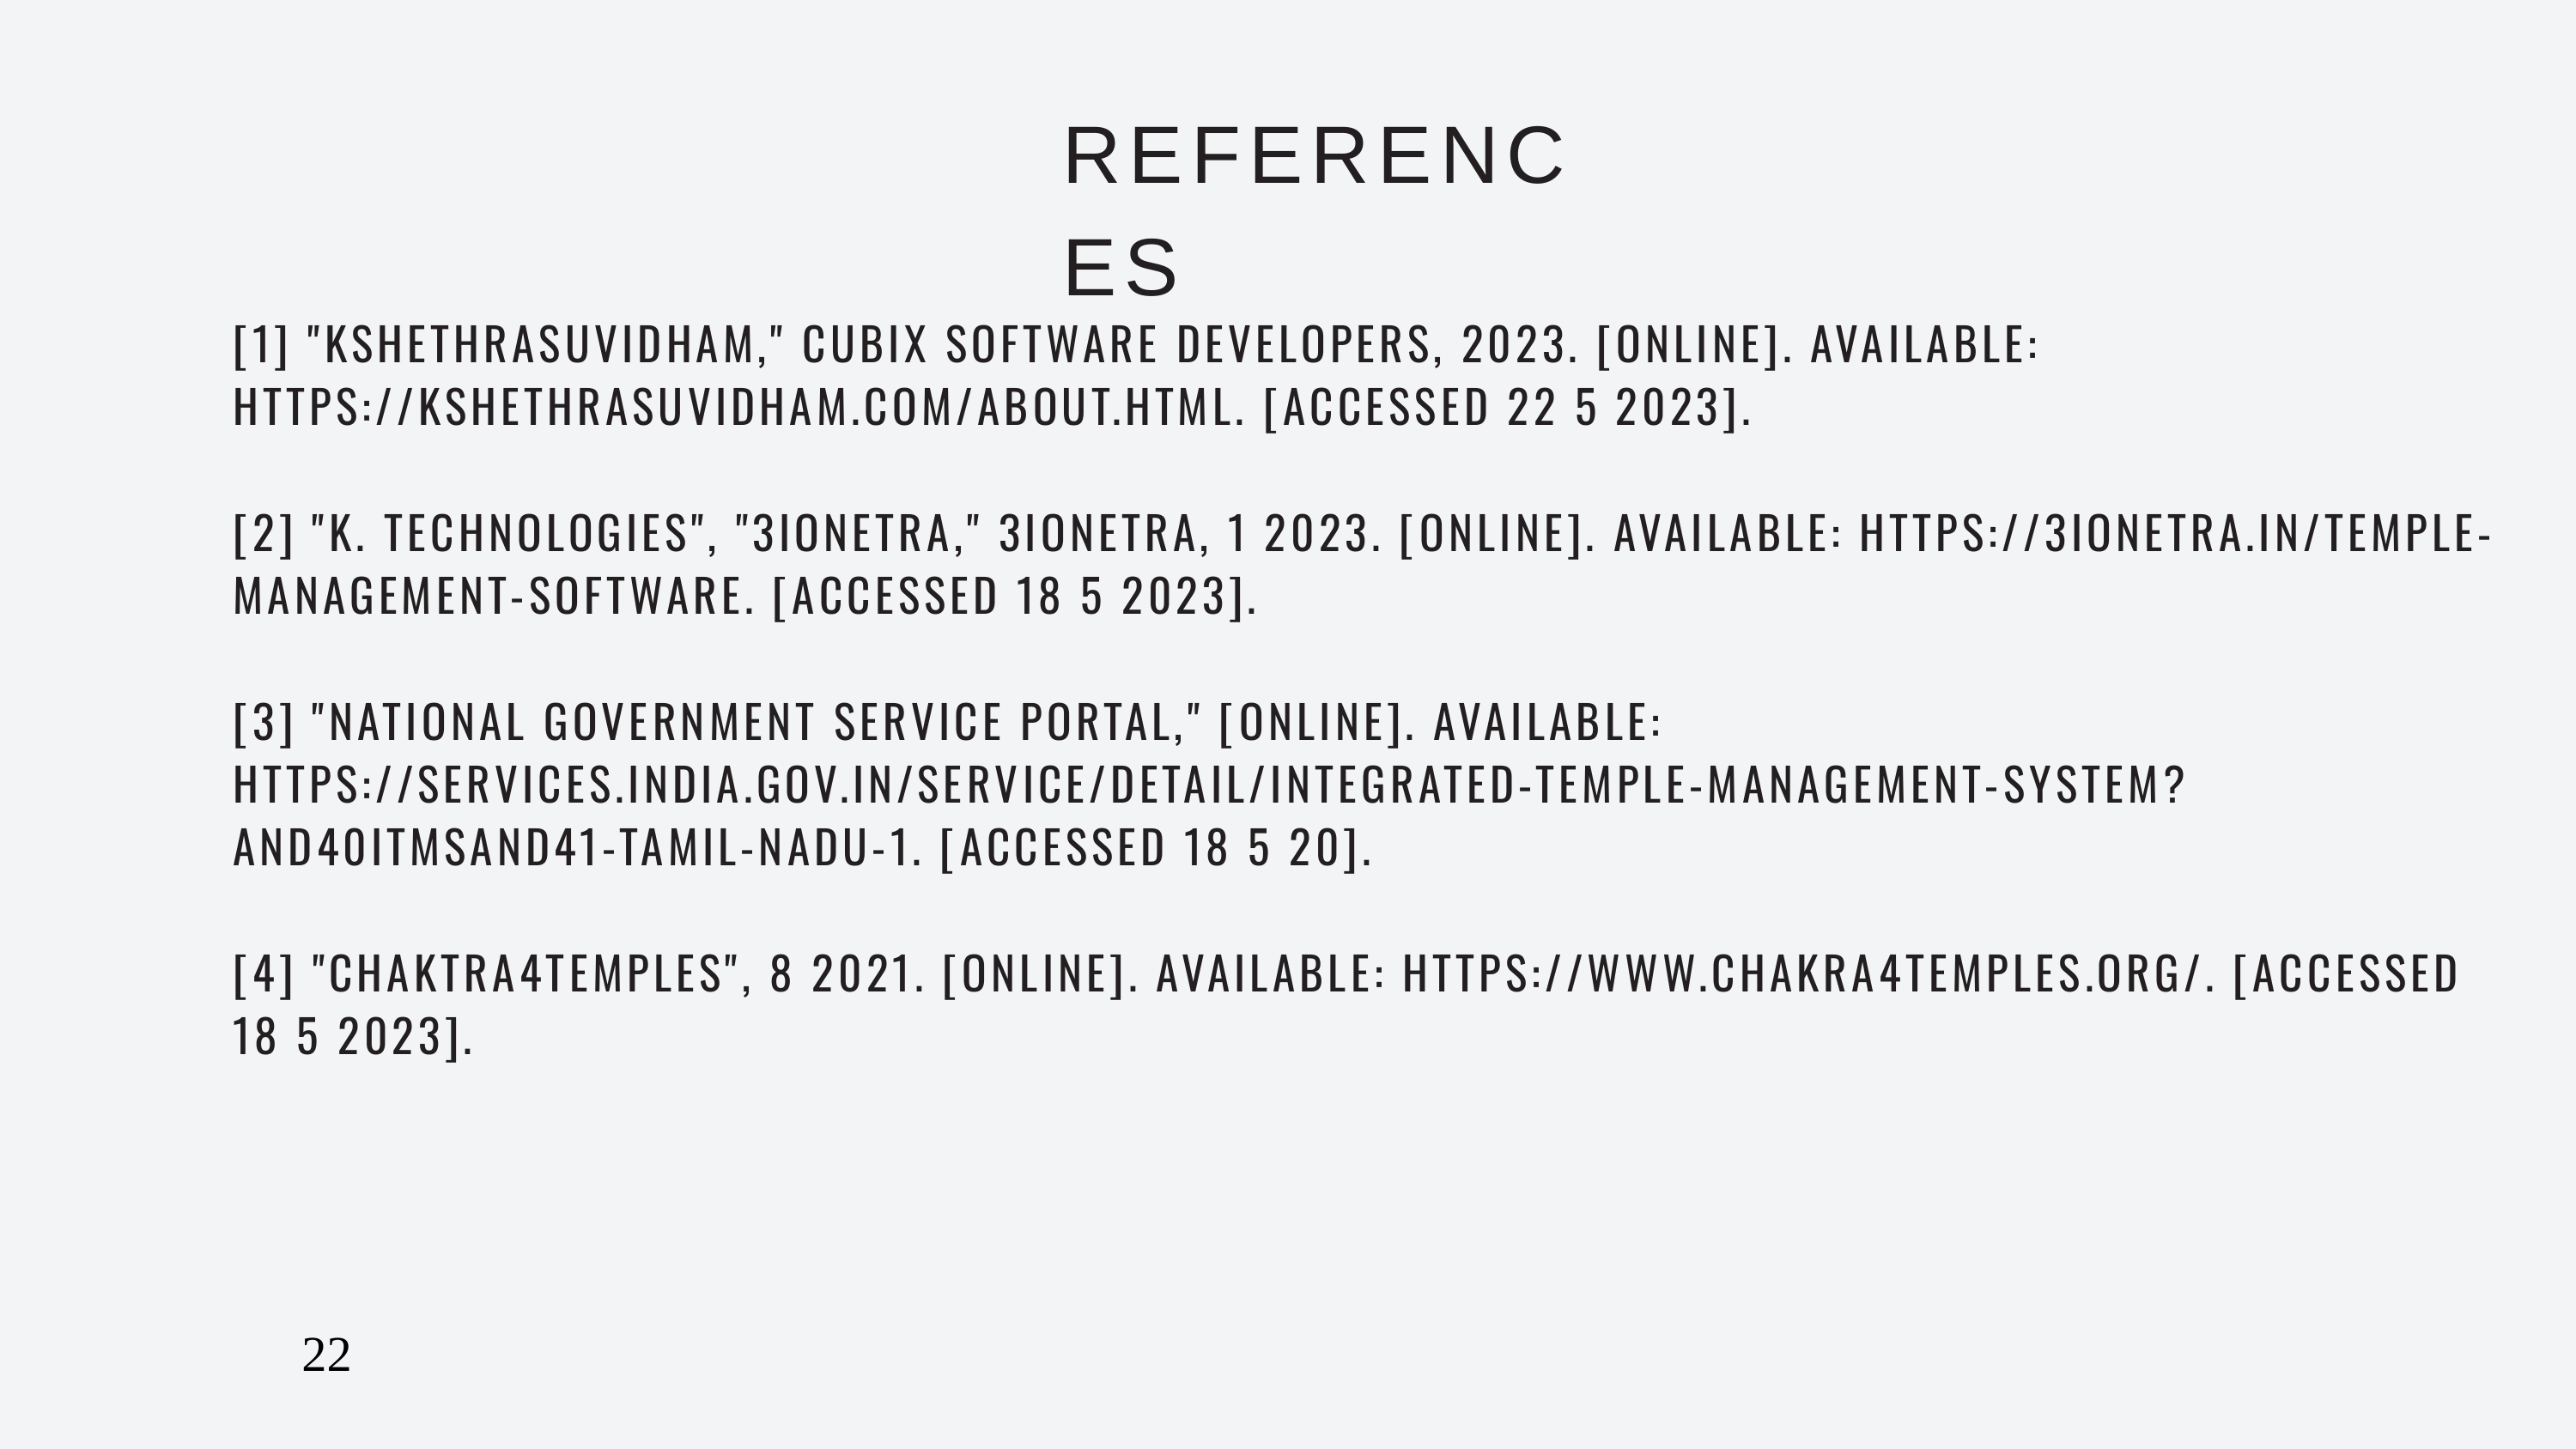

REFERENCES
[1] "KSHETHRASUVIDHAM," CUBIX SOFTWARE DEVELOPERS, 2023. [ONLINE]. AVAILABLE: HTTPS://KSHETHRASUVIDHAM.COM/ABOUT.HTML. [ACCESSED 22 5 2023].

[2] "K. TECHNOLOGIES", "3IONETRA," 3IONETRA, 1 2023. [ONLINE]. AVAILABLE: HTTPS://3IONETRA.IN/TEMPLE-MANAGEMENT-SOFTWARE. [ACCESSED 18 5 2023].

[3] "NATIONAL GOVERNMENT SERVICE PORTAL," [ONLINE]. AVAILABLE: HTTPS://SERVICES.INDIA.GOV.IN/SERVICE/DETAIL/INTEGRATED-TEMPLE-MANAGEMENT-SYSTEM?AND40ITMSAND41-TAMIL-NADU-1. [ACCESSED 18 5 20].

[4] "CHAKTRA4TEMPLES", 8 2021. [ONLINE]. AVAILABLE: HTTPS://WWW.CHAKRA4TEMPLES.ORG/. [ACCESSED 18 5 2023].
22